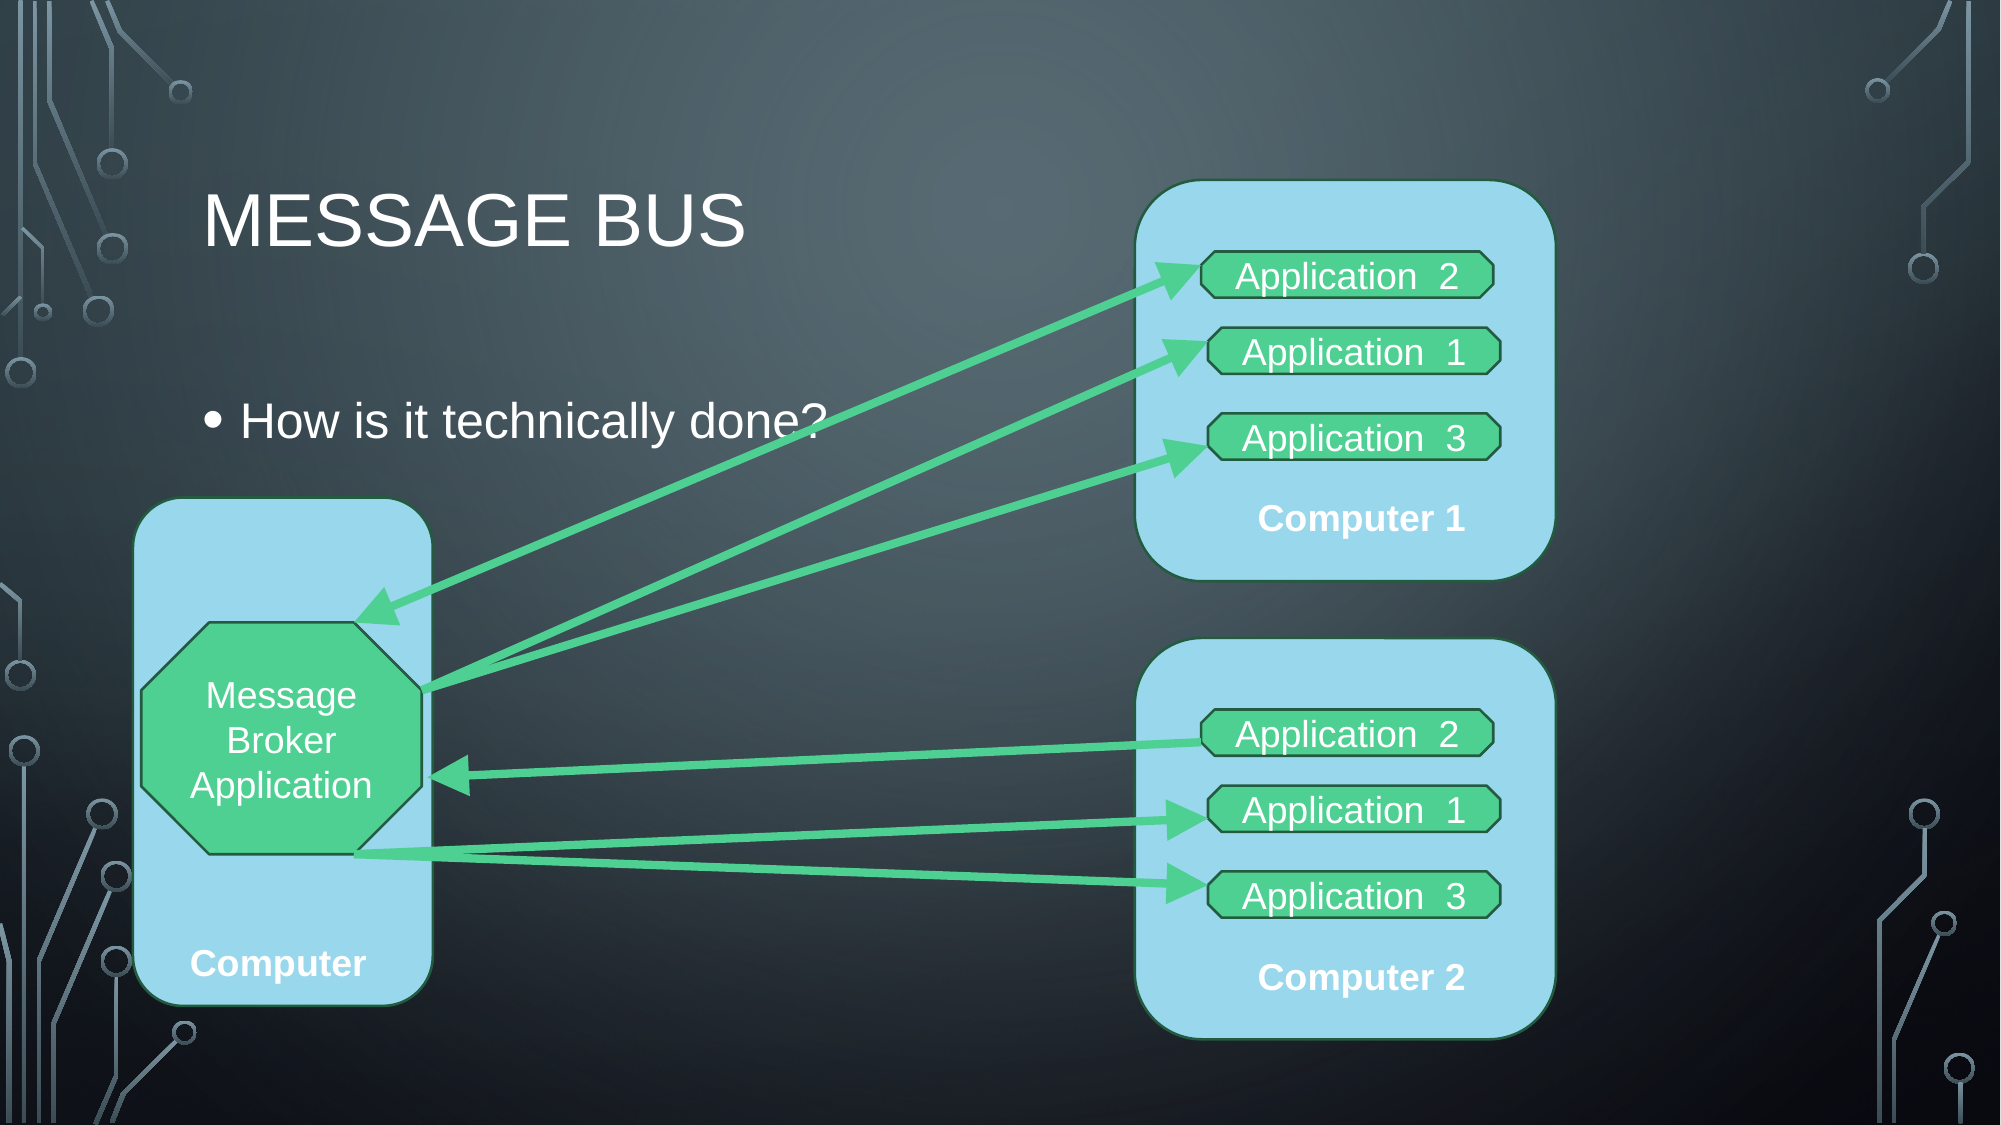

# Message Bus

Application  2
Application  1
Application  3
Computer 1
How is it technically done?

Message Broker
Application

Application  2
Application  1
Application  3
Computer 2
Computer